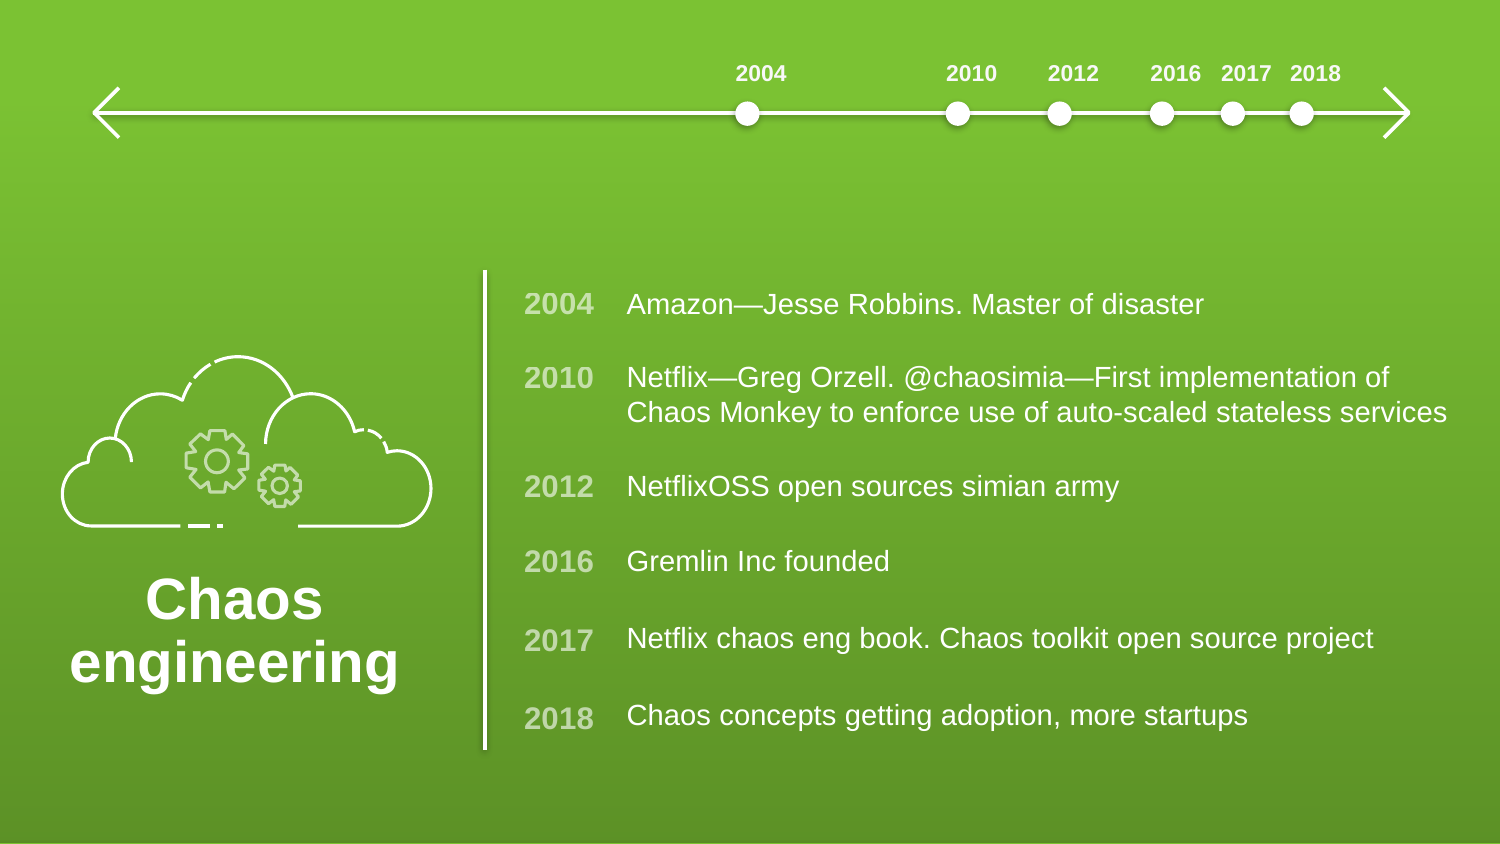

Resilience
2004
2010
2012
2016
2017
2018

2004
Amazon—Jesse Robbins. Master of disaster
2010
Netflix—Greg Orzell. @chaosimia—First implementation of Chaos Monkey to enforce use of auto-scaled stateless services

2012
NetflixOSS open sources simian army
2016
Gremlin Inc founded
Chaos
engineering
Netflix chaos eng book. Chaos toolkit open source project
2017
Chaos concepts getting adoption, more startups
2018